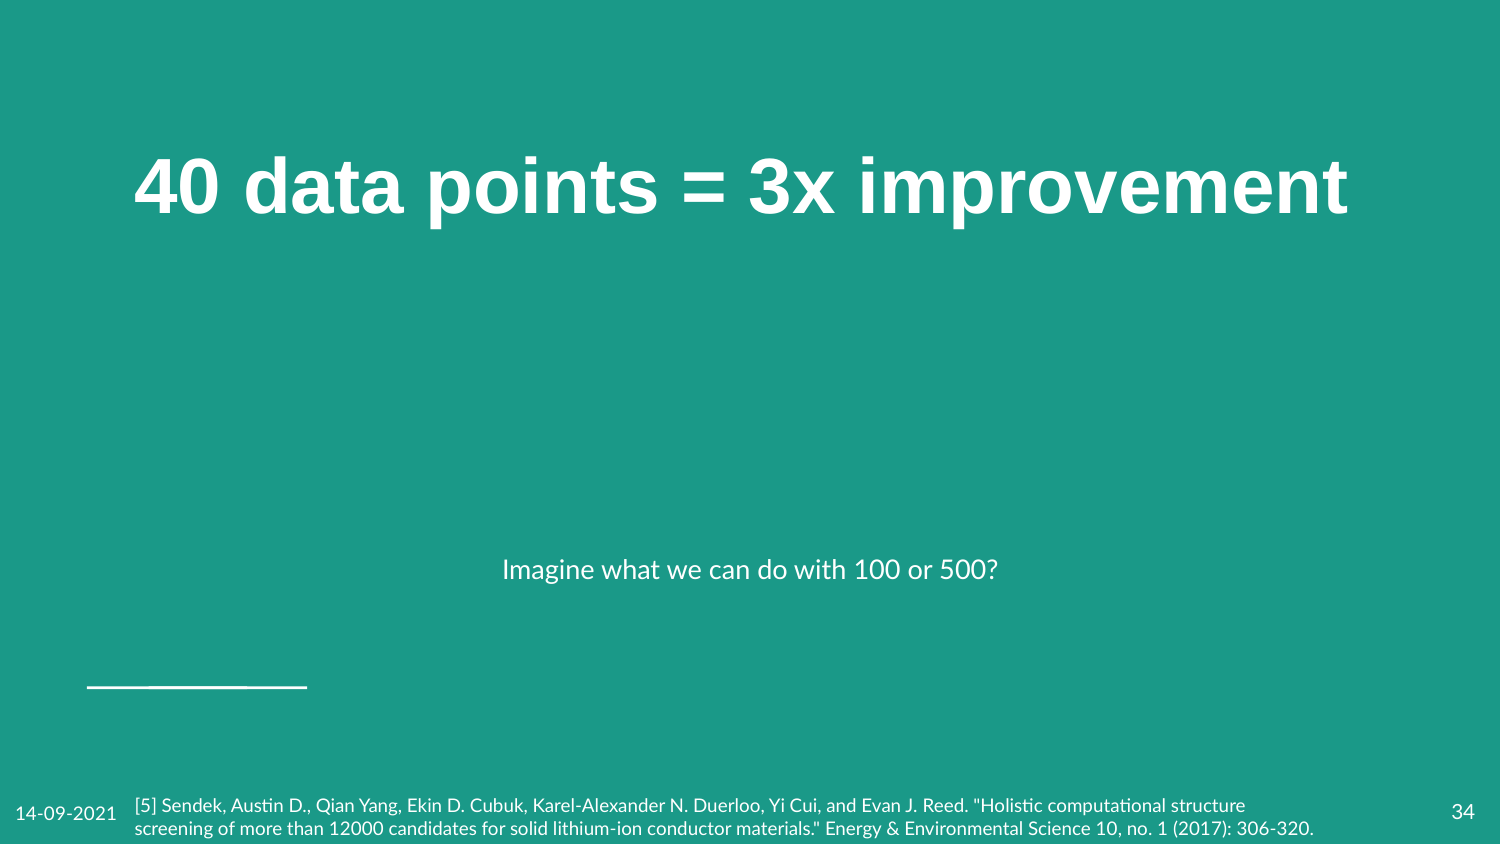

# 40 data points = 3x improvement
Imagine what we can do with 100 or 500?
[5] Sendek, Austin D., Qian Yang, Ekin D. Cubuk, Karel-Alexander N. Duerloo, Yi Cui, and Evan J. Reed. "Holistic computational structure screening of more than 12000 candidates for solid lithium-ion conductor materials." Energy & Environmental Science 10, no. 1 (2017): 306-320.
34
14-09-2021